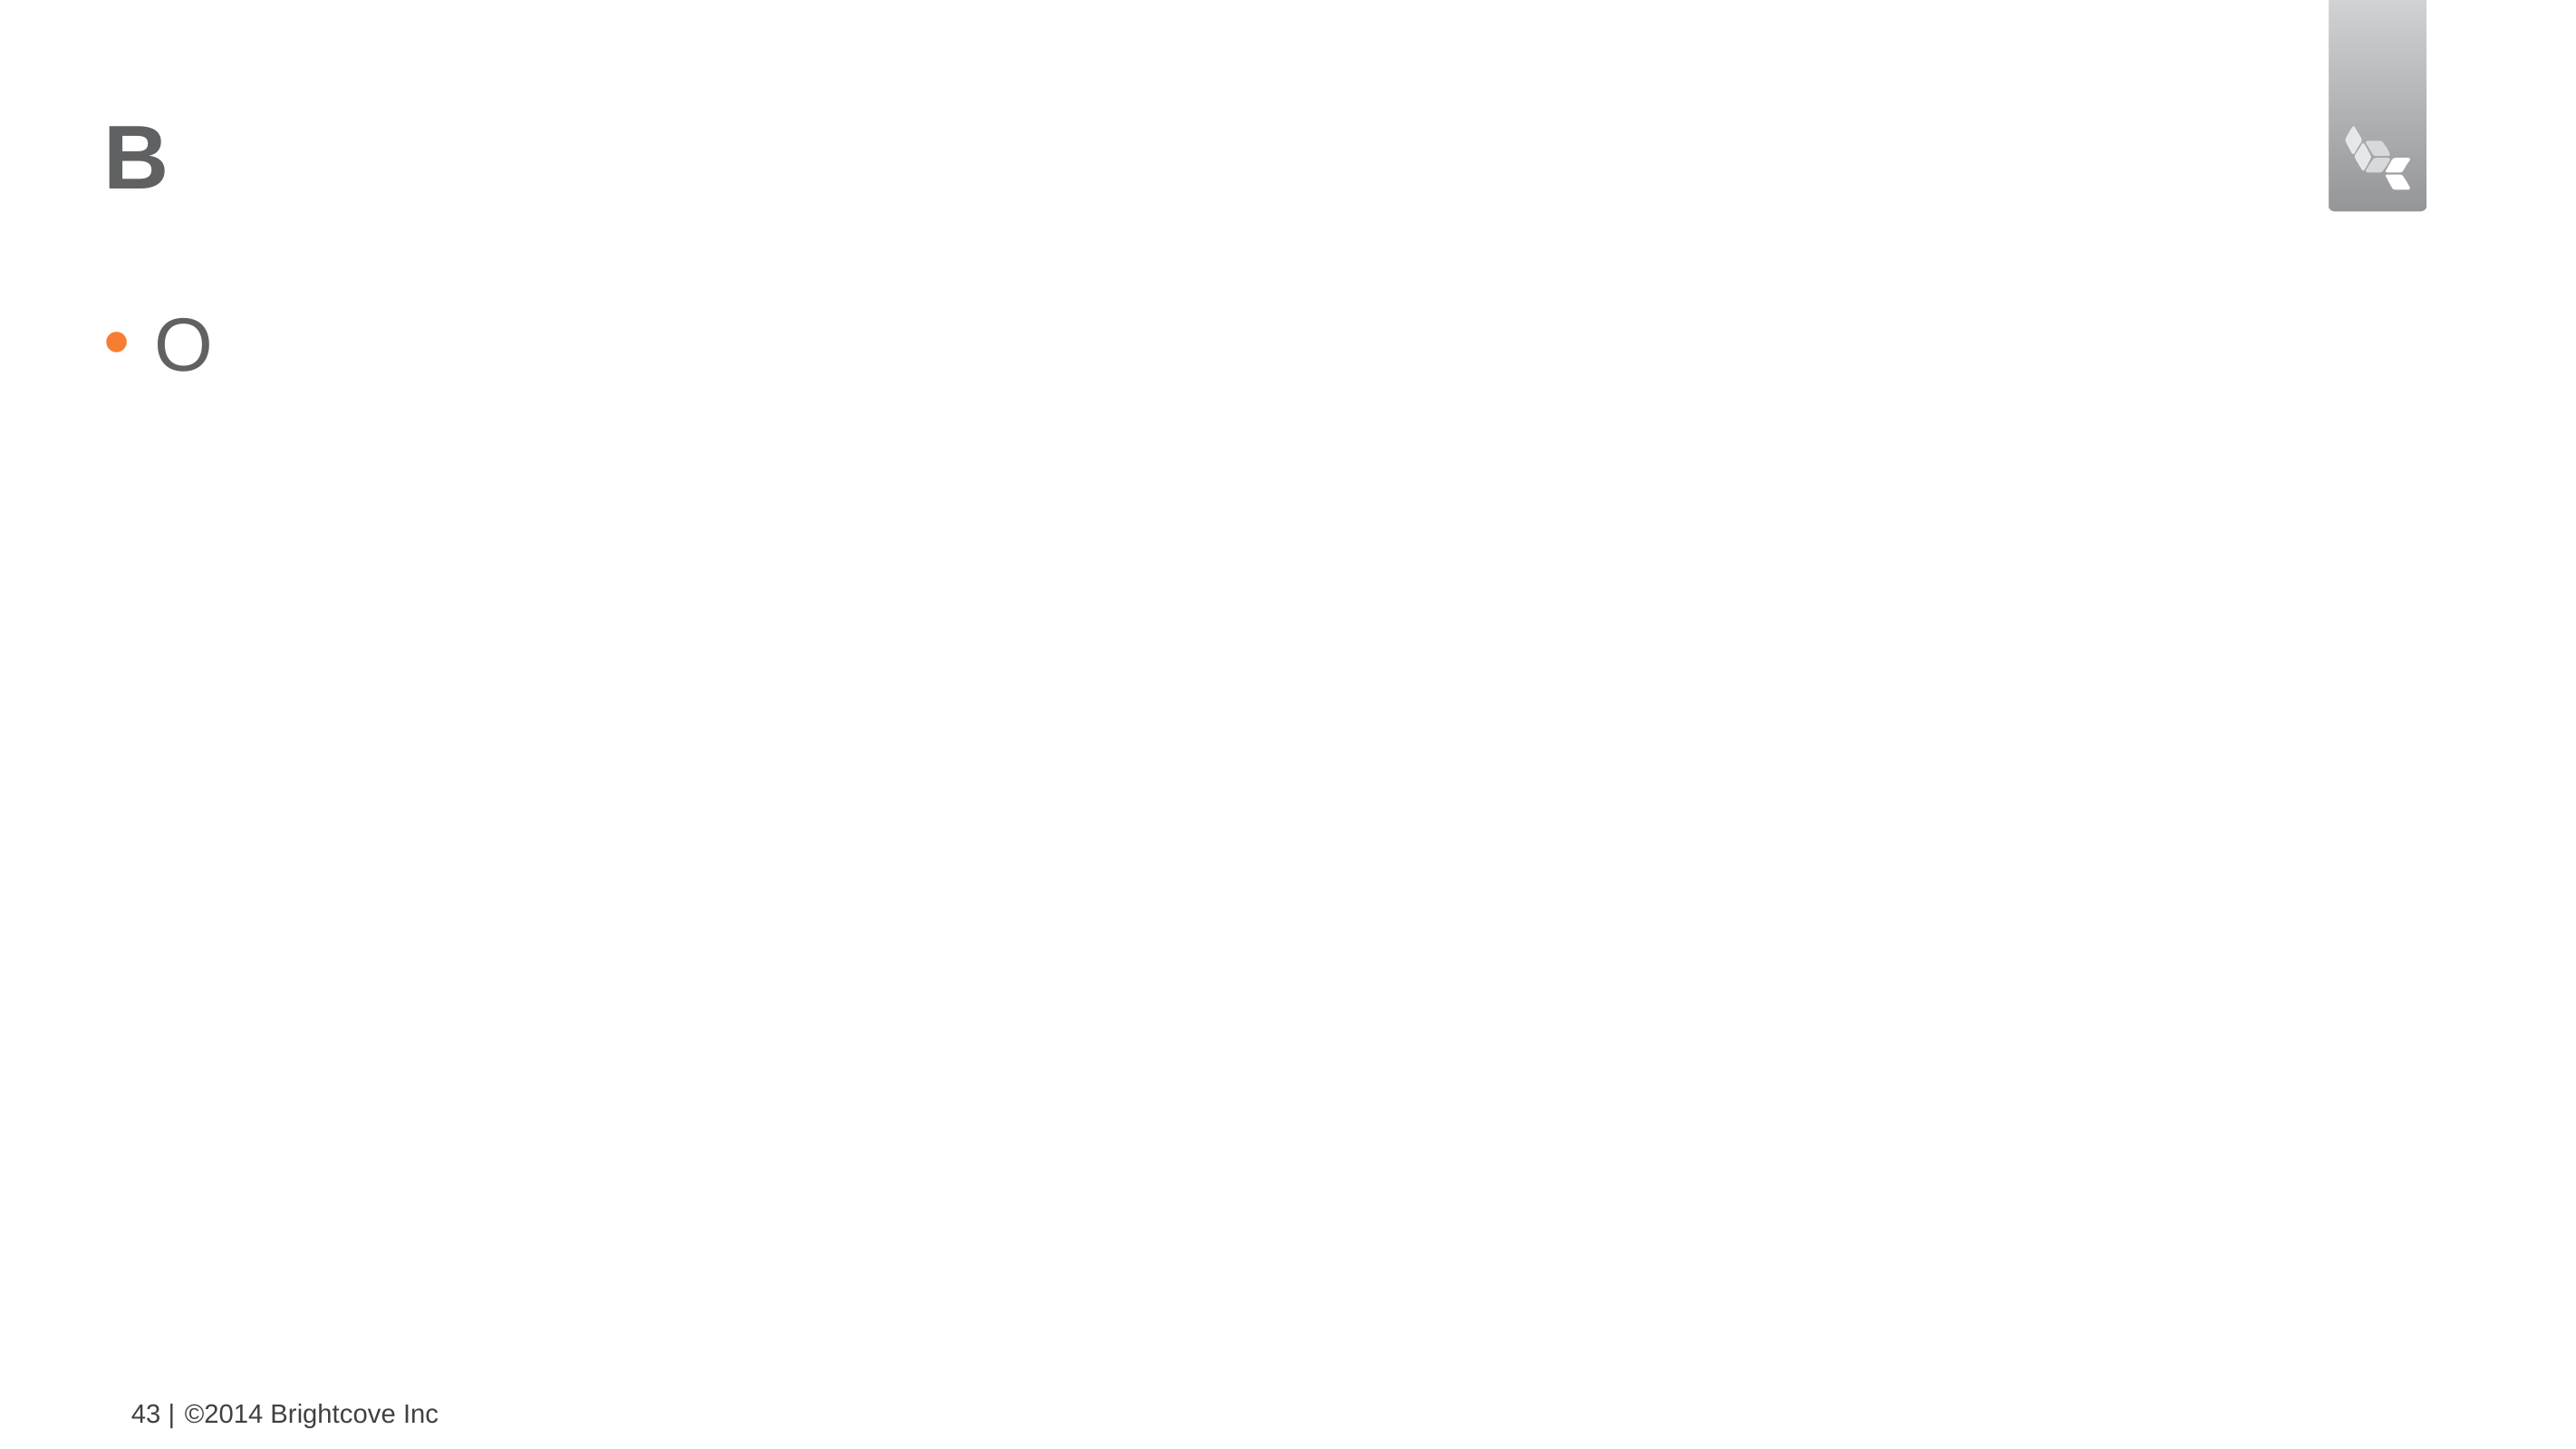

# B
O
43 |
©2014 Brightcove Inc